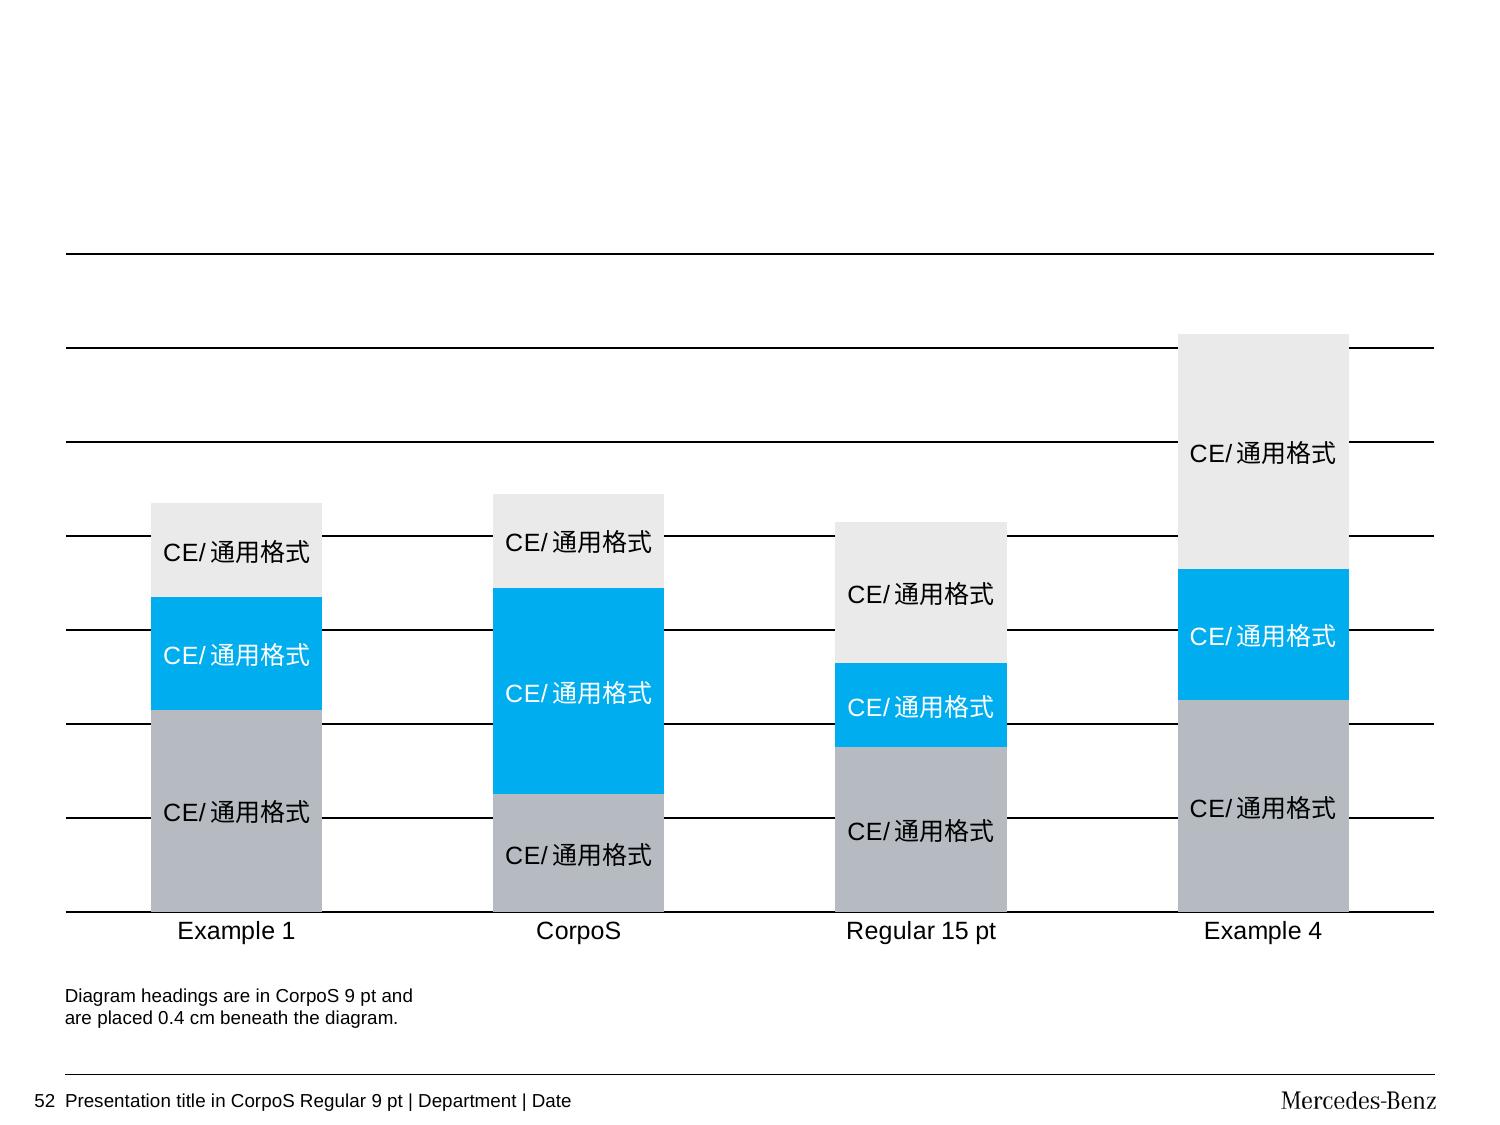

#

### Chart

| Category | Datenreihe 1 | Datenreihe 2 | Datenreihe 3 |
|---|---|---|---|
| Example 1 | 4.3 | 2.4 | 2.0 |
| CorpoS | 2.5 | 4.4 | 2.0 |
| Regular 15 pt | 3.5 | 1.8 | 3.0 |
| Example 4 | 4.5 | 2.8 | 5.0 |
Diagram headings are in CorpoS 9 pt and
are placed 0.4 cm beneath the diagram.
52
Presentation title in CorpoS Regular 9 pt | Department | Date